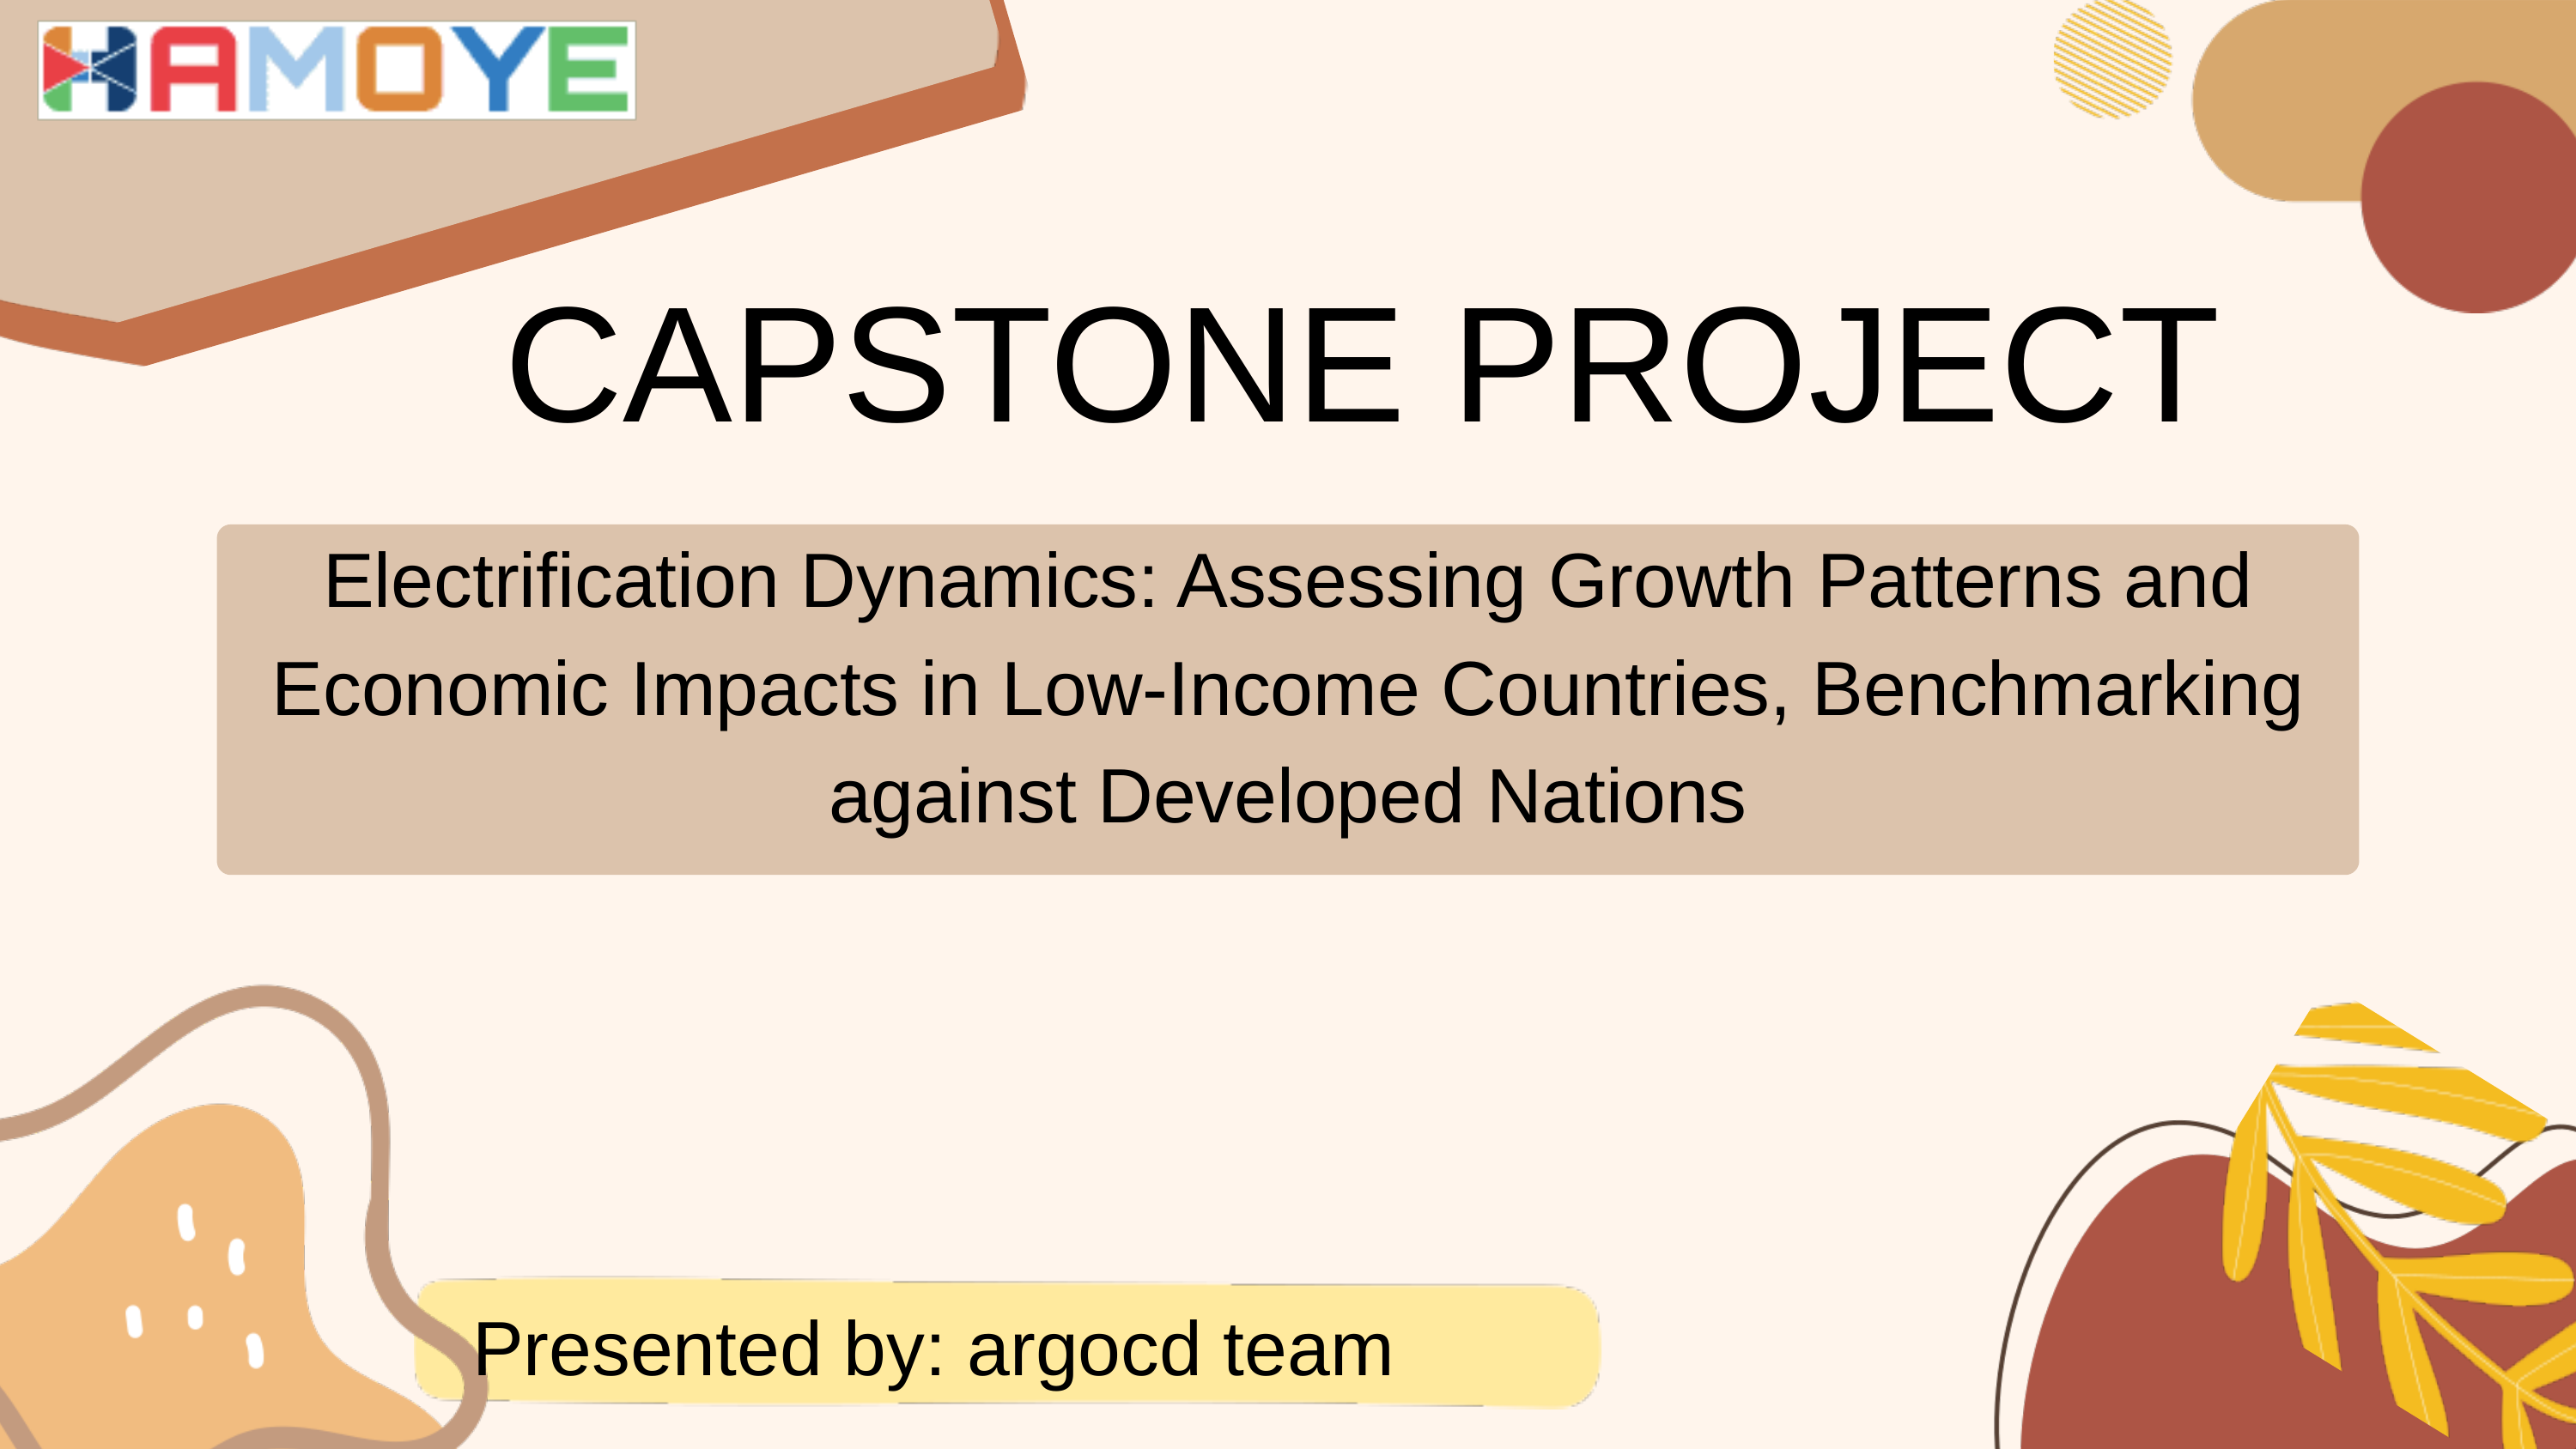

CAPSTONE PROJECT

Electrification Dynamics: Assessing Growth Patterns and Economic Impacts in Low-Income Countries, Benchmarking against Developed Nations

Presented by: argocd team